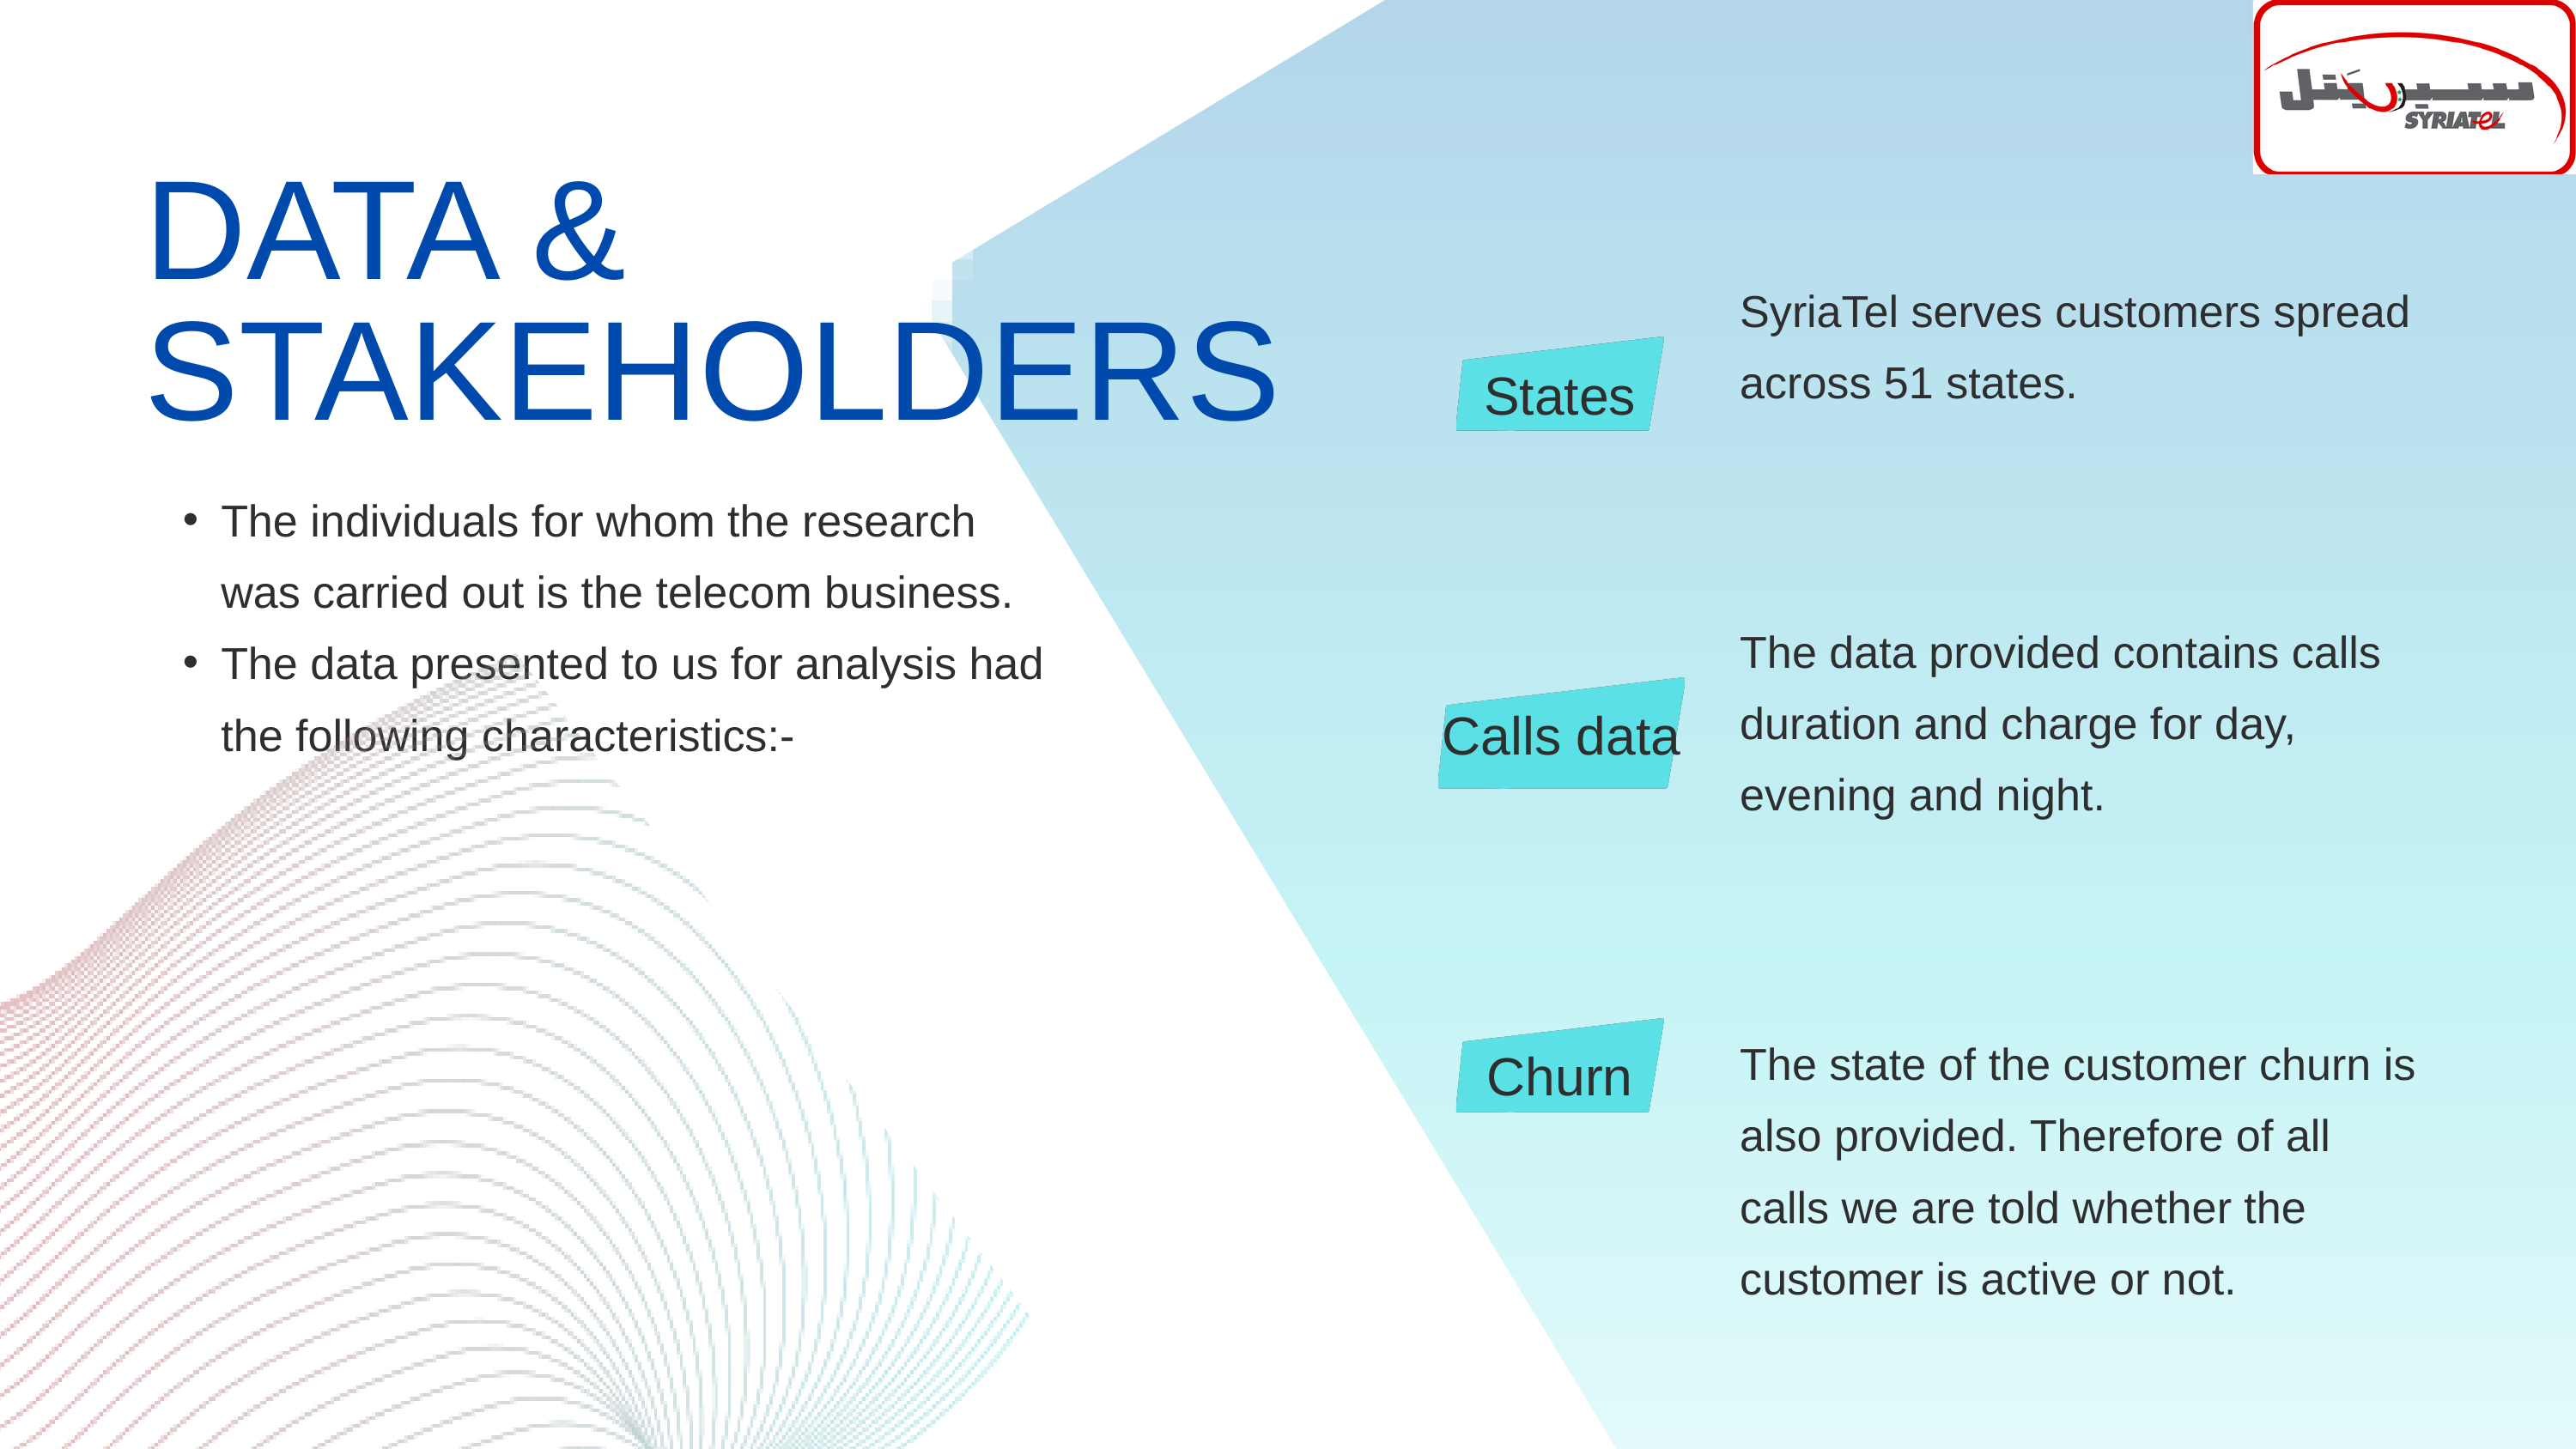

DATA & STAKEHOLDERS
SyriaTel serves customers spread across 51 states.

States
The individuals for whom the research was carried out is the telecom business.
The data presented to us for analysis had the following characteristics:-
The data provided contains calls duration and charge for day, evening and night.

Calls data

The state of the customer churn is also provided. Therefore of all calls we are told whether the customer is active or not.

Churn